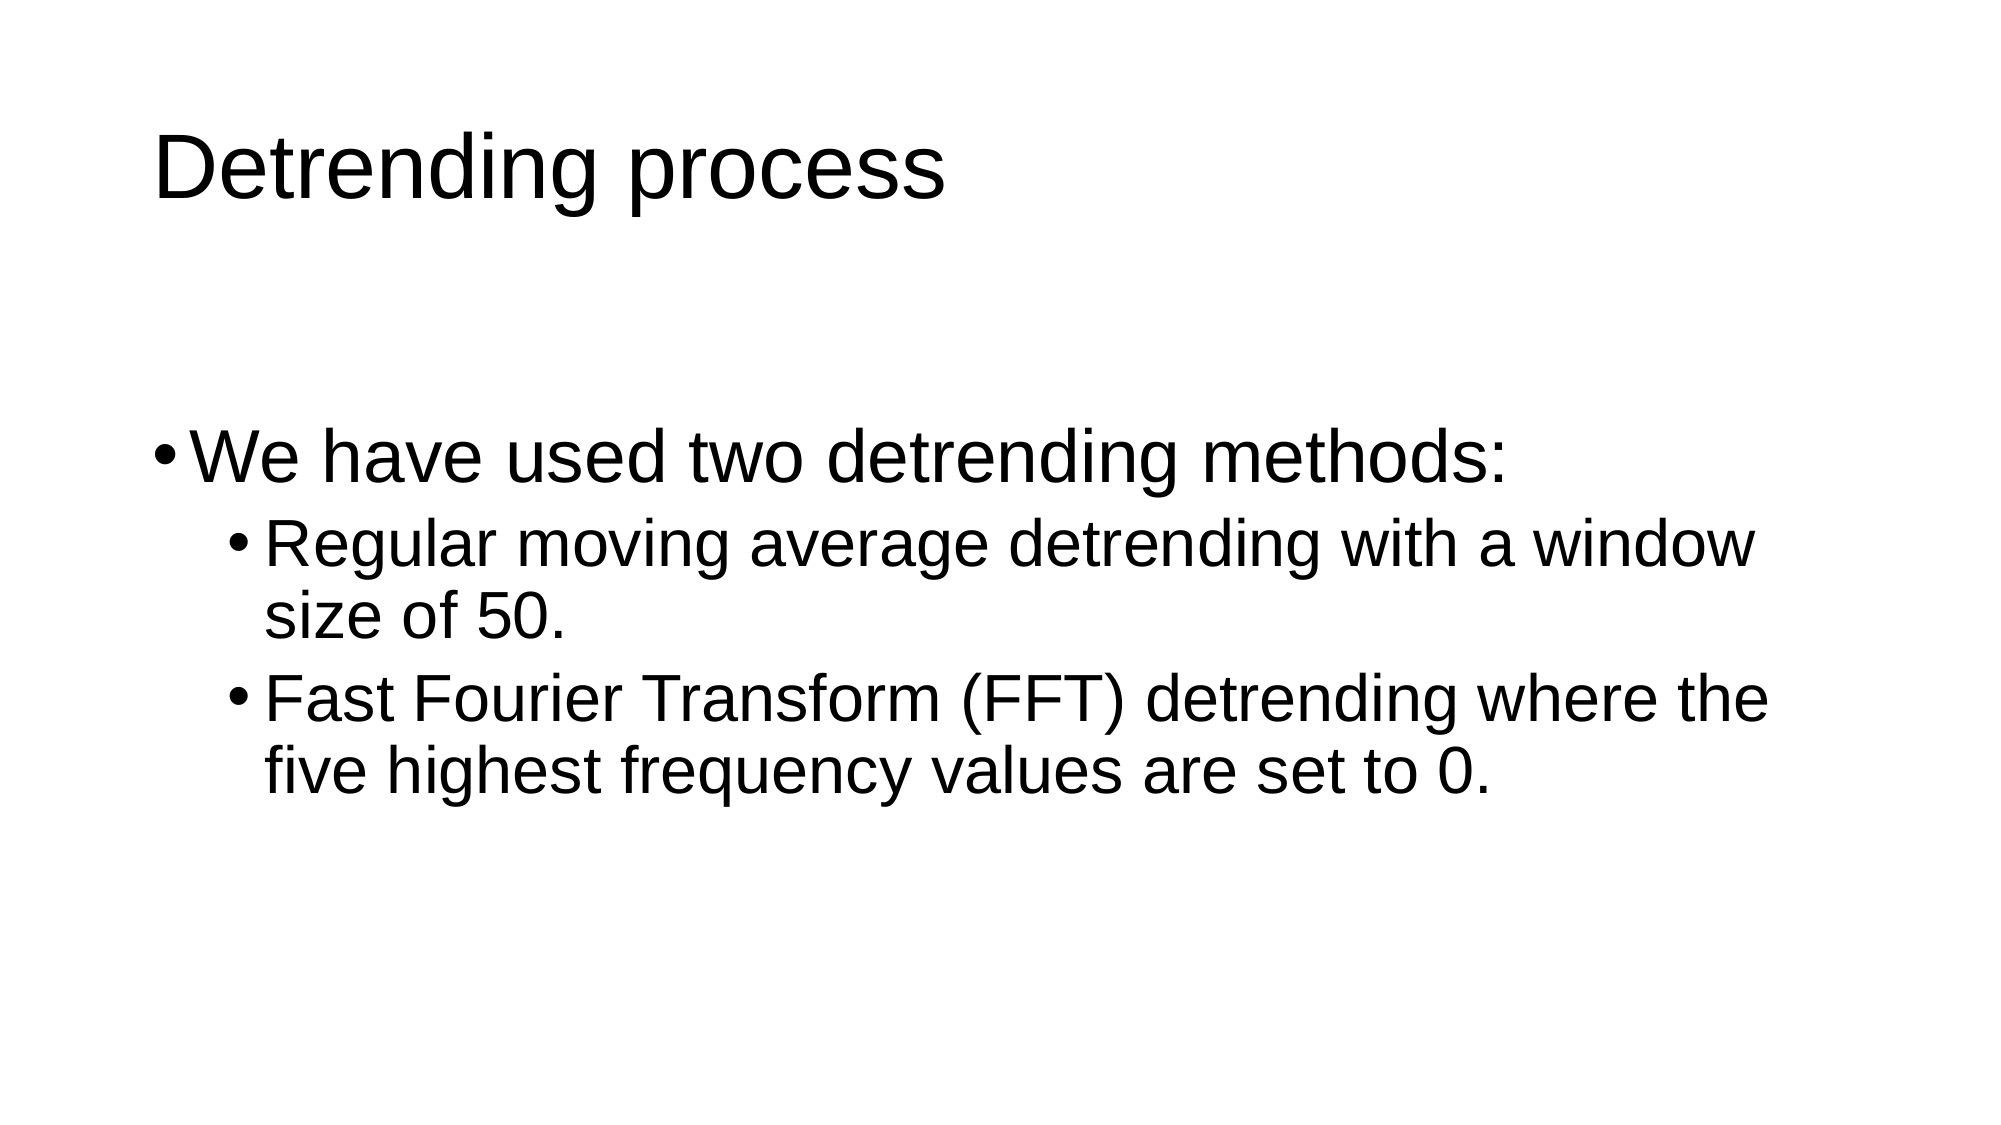

# Detrending process

We have used two detrending methods:
Regular moving average detrending with a window size of 50.
Fast Fourier Transform (FFT) detrending where the five highest frequency values are set to 0.